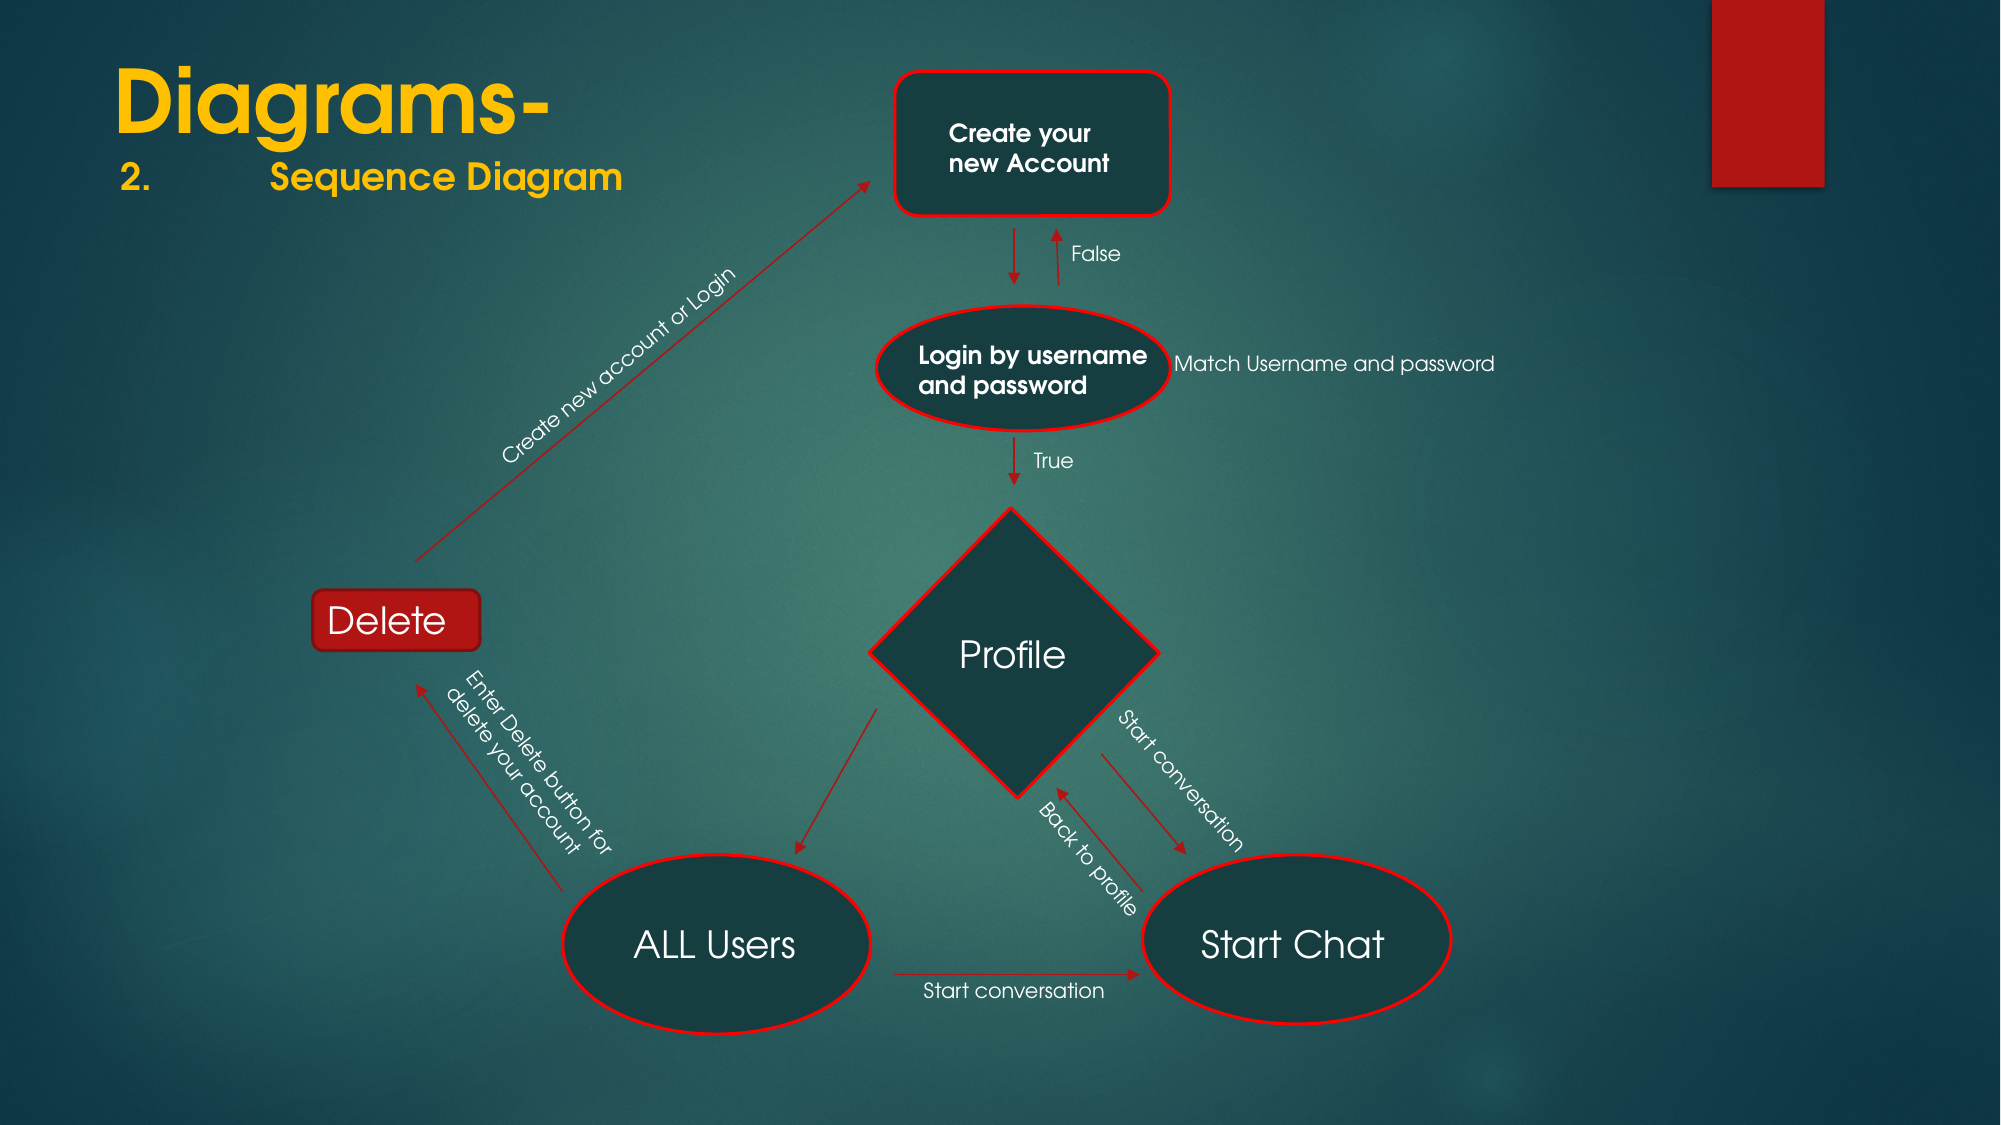

Diagrams-

Create your new Account

2.	Sequence Diagram
False

Login by username and password

Create new account or Login
Match Username and password
True

Delete
Profile
Start conversation
Enter Delete button for delete your account

ALL Users
Start Chat
Back to profile
Start conversation